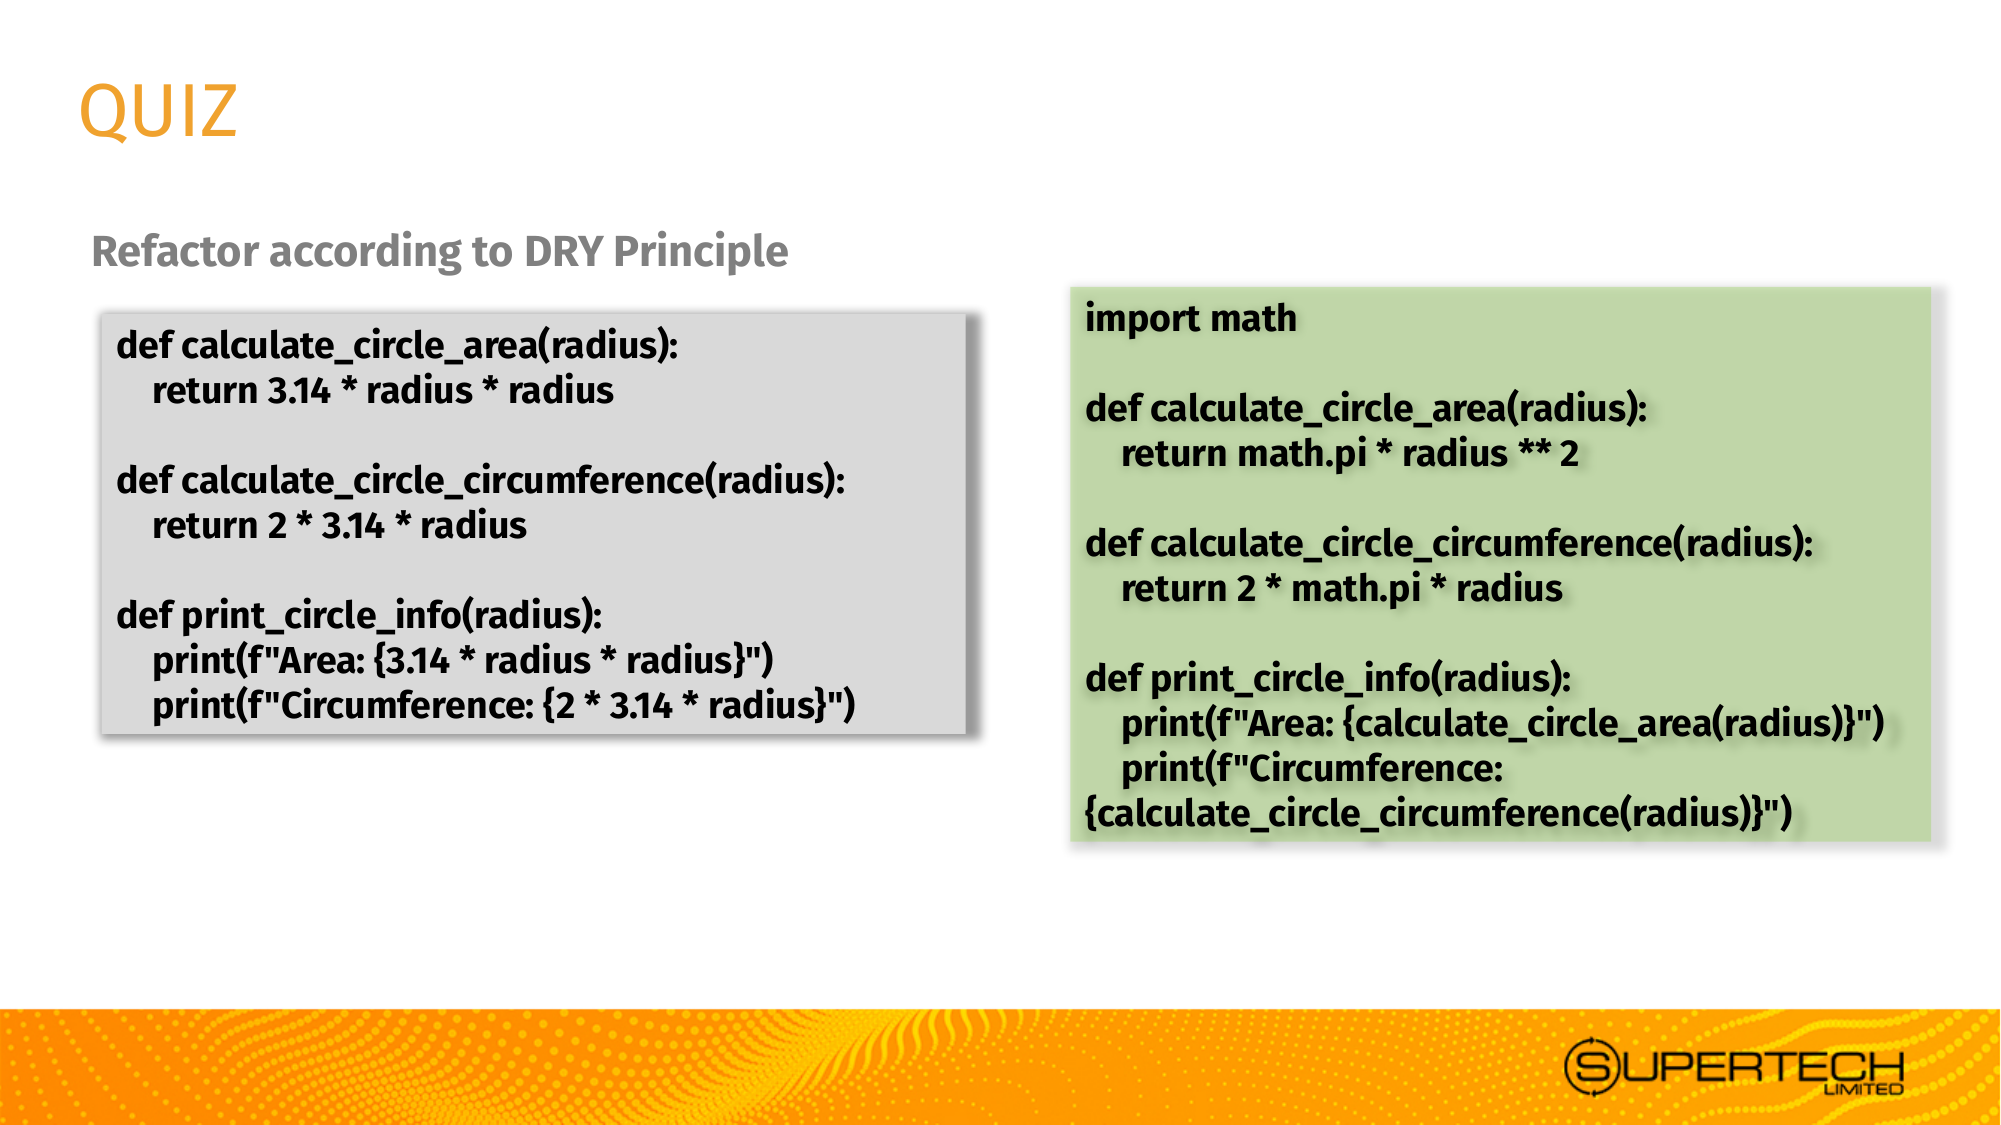

# QUIZ
Refactor according to DRY Principle
import math

def calculate_circle_area(radius):
    return math.pi * radius ** 2

def calculate_circle_circumference(radius):
    return 2 * math.pi * radius

def print_circle_info(radius):
    print(f"Area: {calculate_circle_area(radius)}")
    print(f"Circumference: {calculate_circle_circumference(radius)}")
def calculate_circle_area(radius):
    return 3.14 * radius * radius

def calculate_circle_circumference(radius):
    return 2 * 3.14 * radius

def print_circle_info(radius):
    print(f"Area: {3.14 * radius * radius}")
    print(f"Circumference: {2 * 3.14 * radius}")